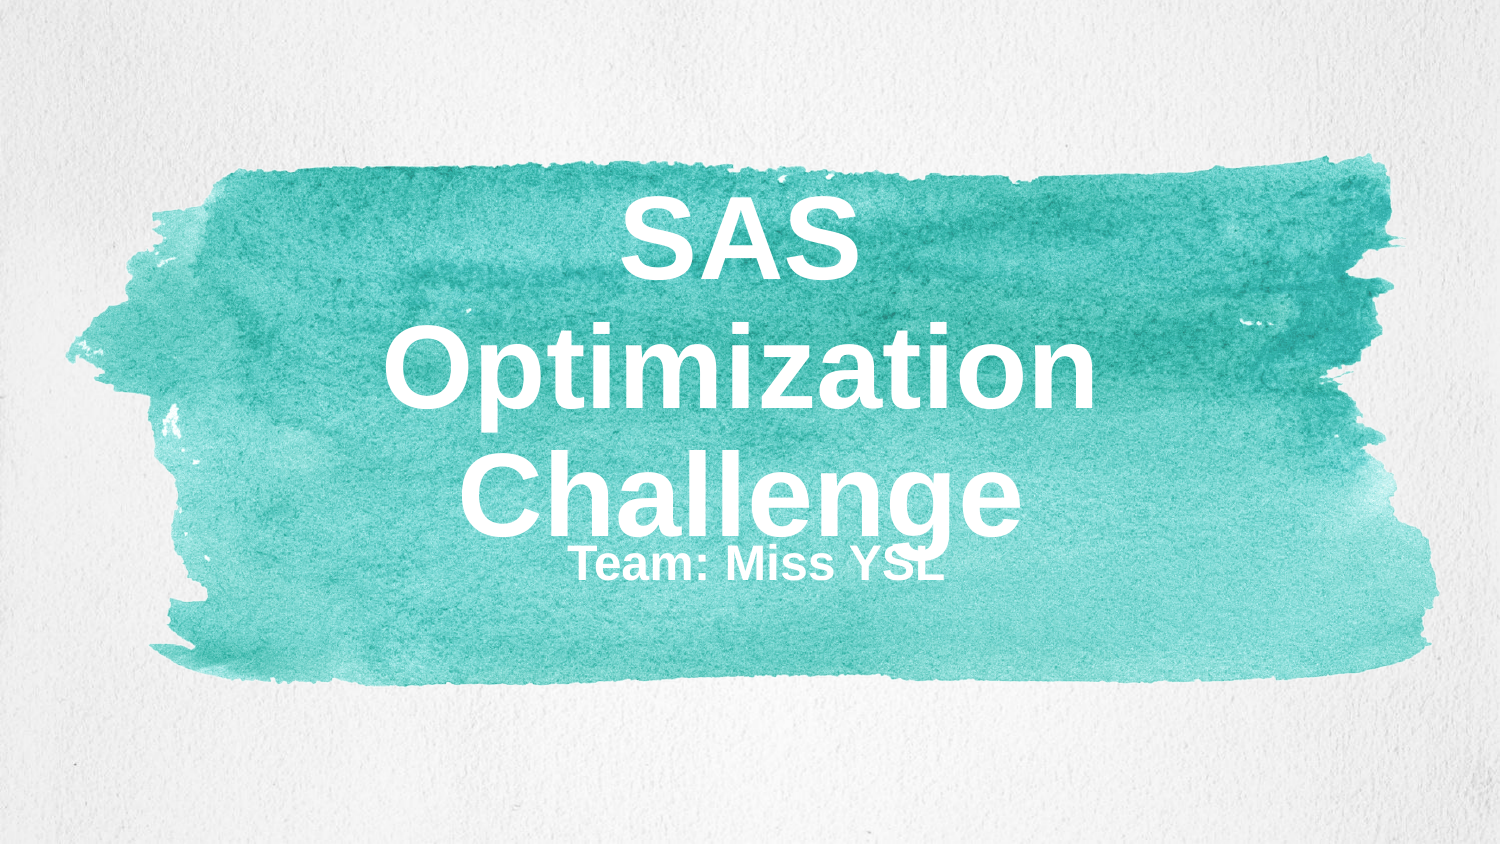

# SAS Optimization Challenge
Team: Miss YSL